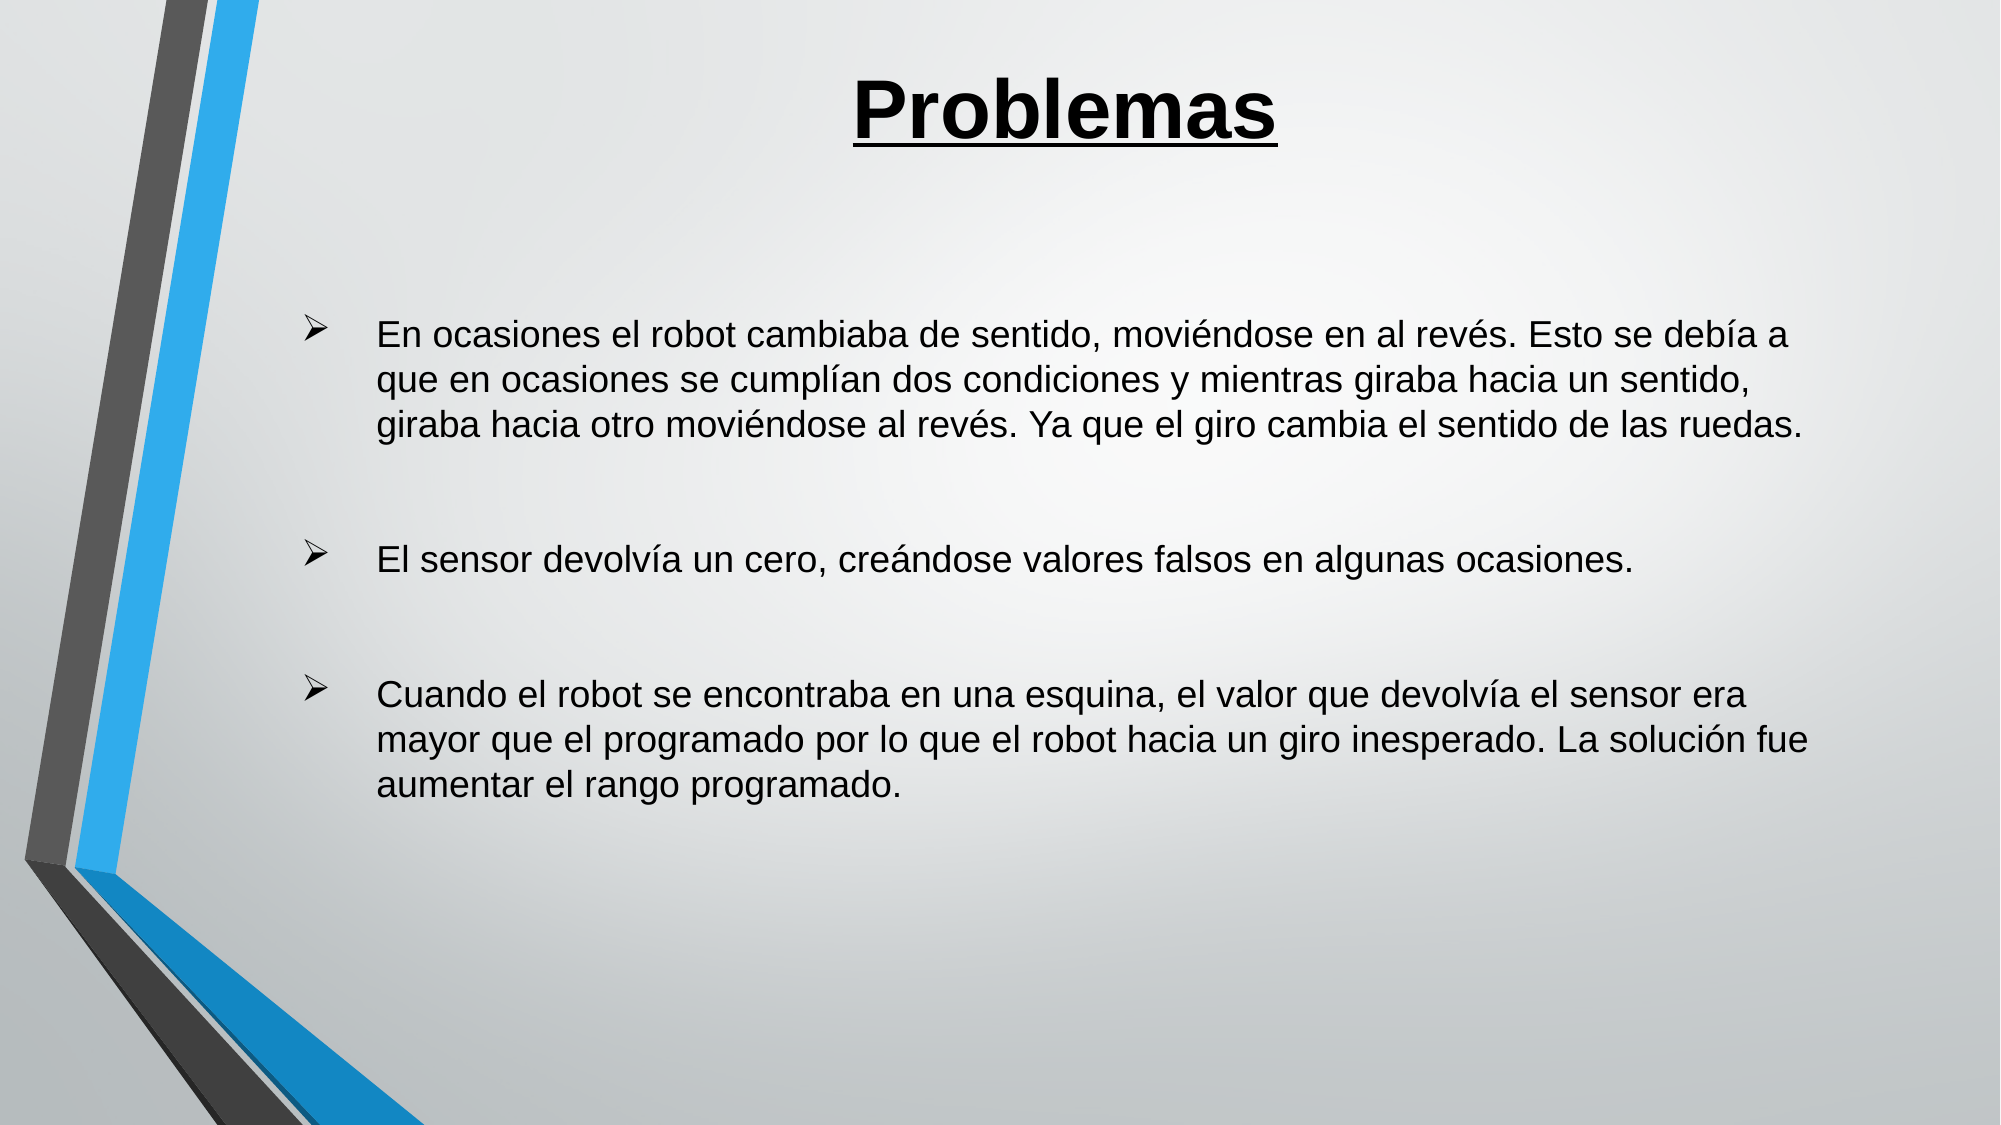

# Problemas

En ocasiones el robot cambiaba de sentido, moviéndose en al revés. Esto se debía a que en ocasiones se cumplían dos condiciones y mientras giraba hacia un sentido, giraba hacia otro moviéndose al revés. Ya que el giro cambia el sentido de las ruedas.

El sensor devolvía un cero, creándose valores falsos en algunas ocasiones.

Cuando el robot se encontraba en una esquina, el valor que devolvía el sensor era mayor que el programado por lo que el robot hacia un giro inesperado. La solución fue aumentar el rango programado.